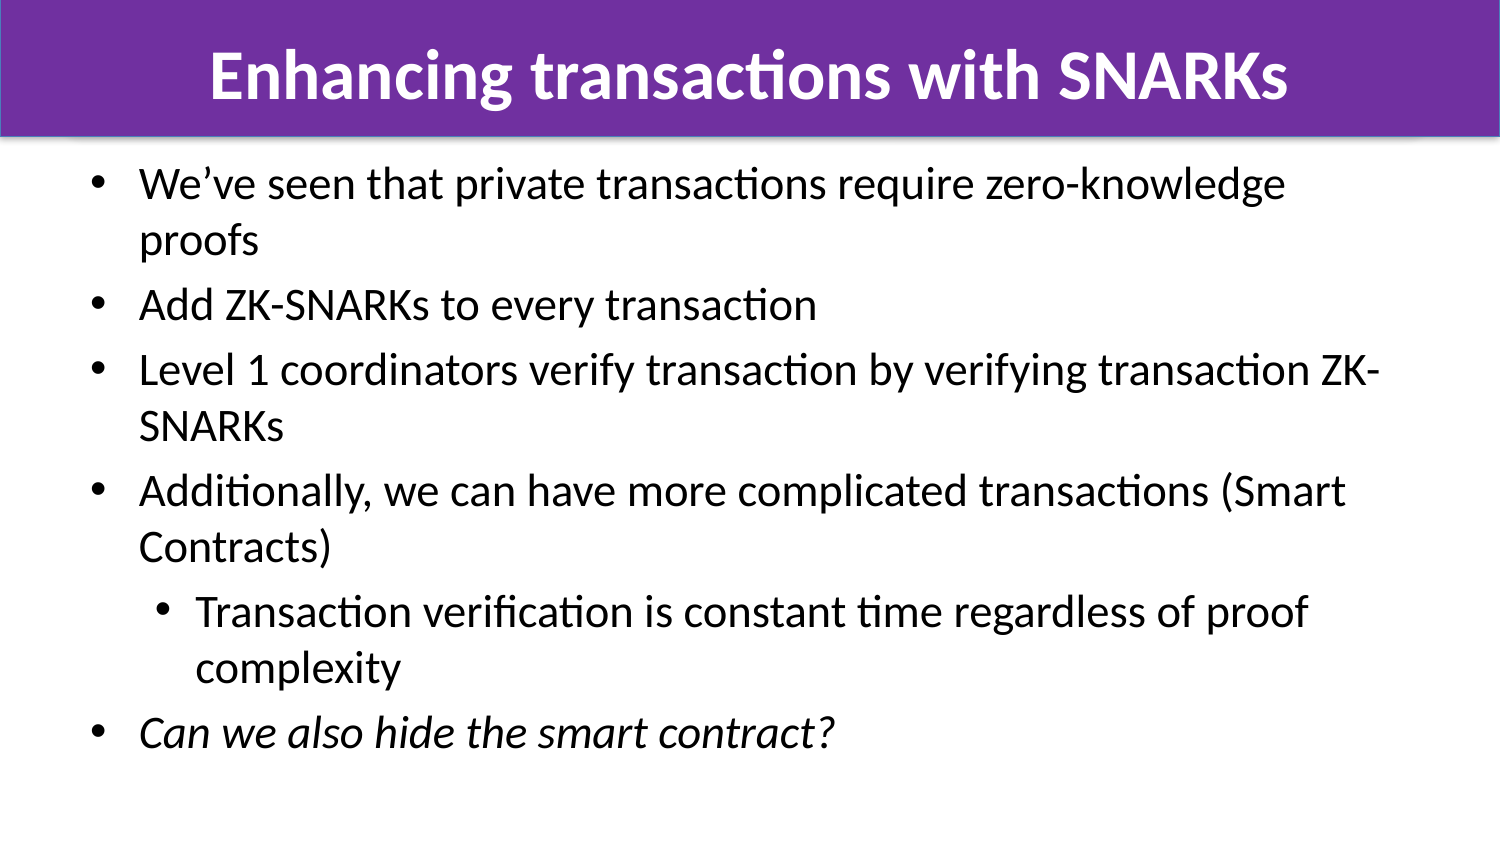

# Enhancing transactions with SNARKs
We’ve seen that private transactions require zero-knowledge proofs
Add ZK-SNARKs to every transaction
Level 1 coordinators verify transaction by verifying transaction ZK-SNARKs
Additionally, we can have more complicated transactions (Smart Contracts)
Transaction verification is constant time regardless of proof complexity
Can we also hide the smart contract?